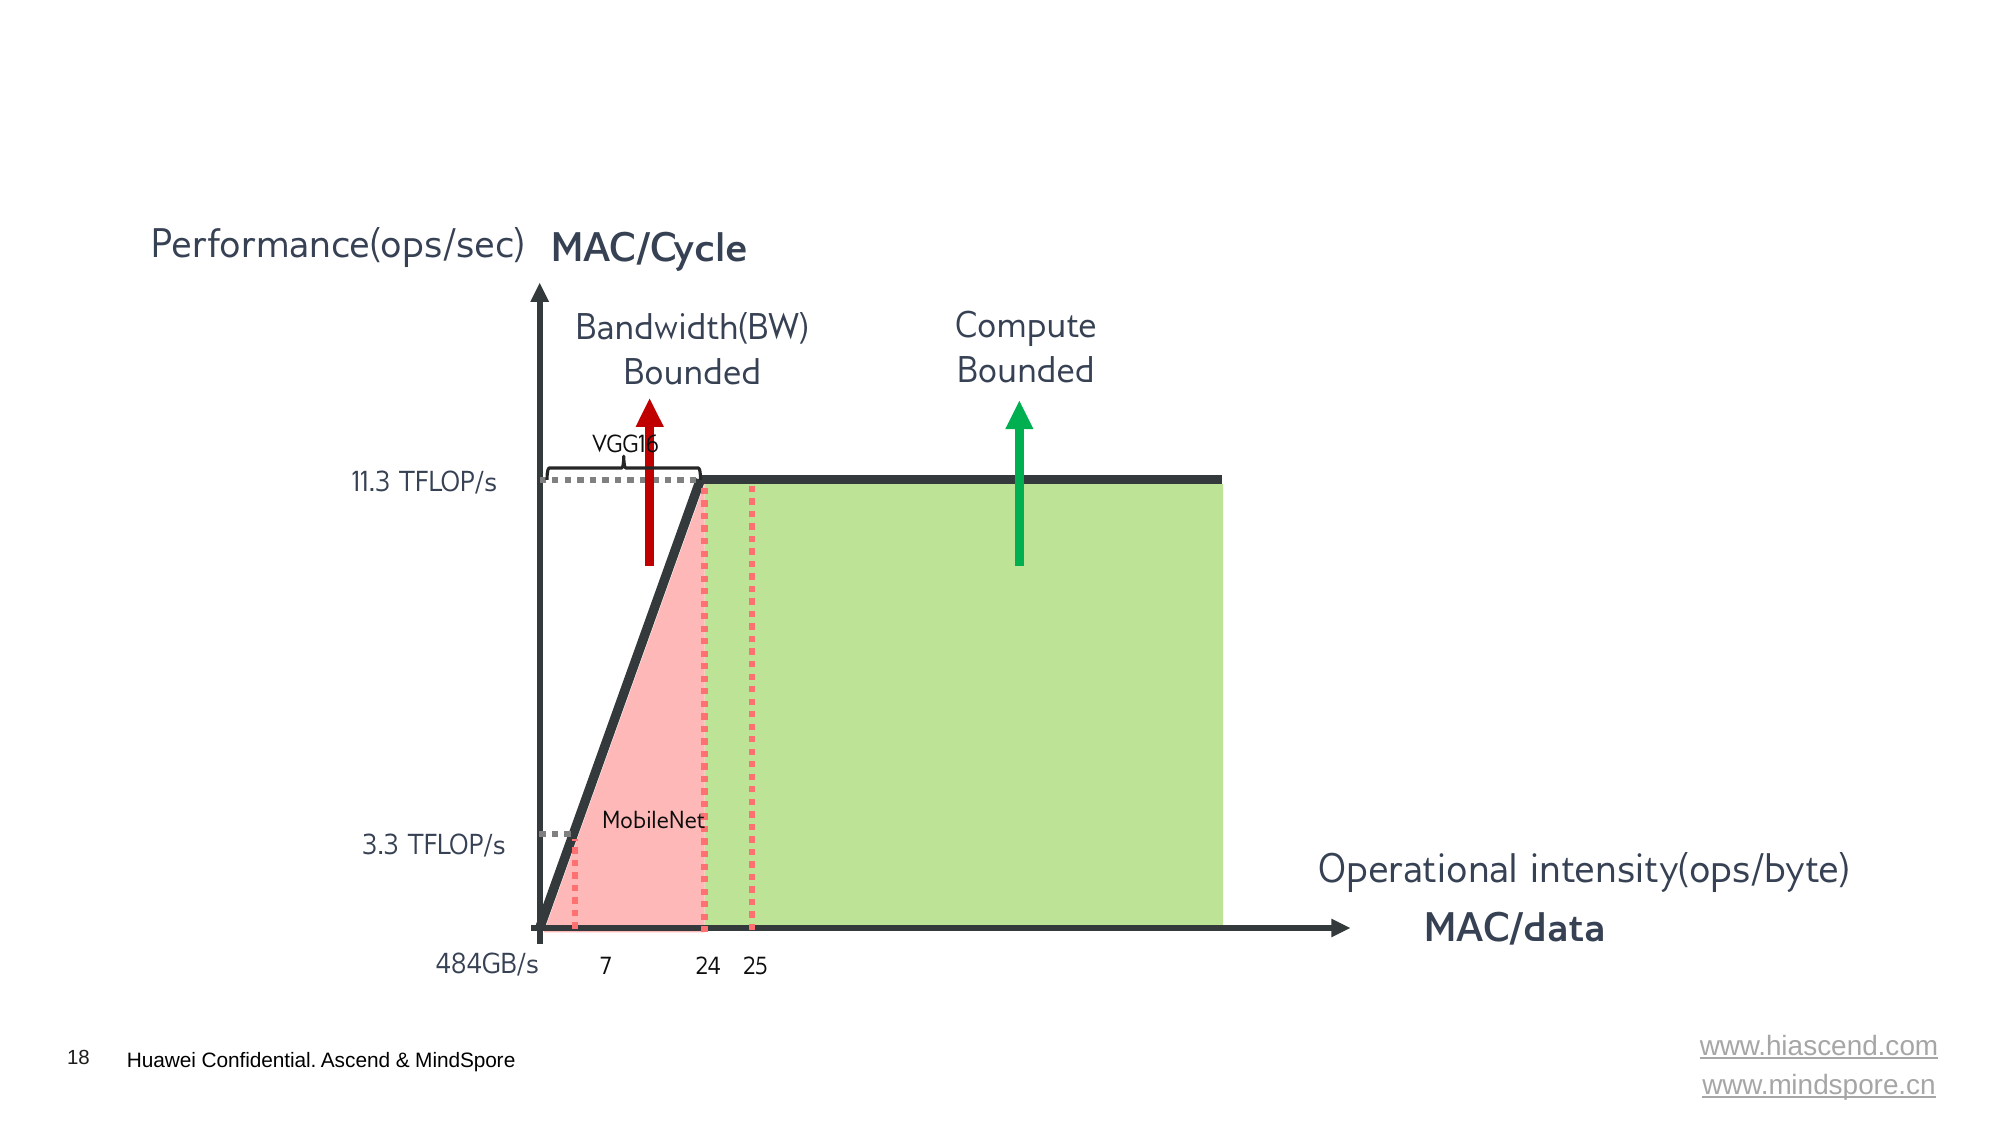

Performance(ops/sec)
MAC/Cycle
Compute
Bounded
Bandwidth(BW)
Bounded

VGG16
11.3 TFLOP/s

MobileNet
3.3 TFLOP/s
Operational intensity(ops/byte)
MAC/data
484GB/s
7
24   25